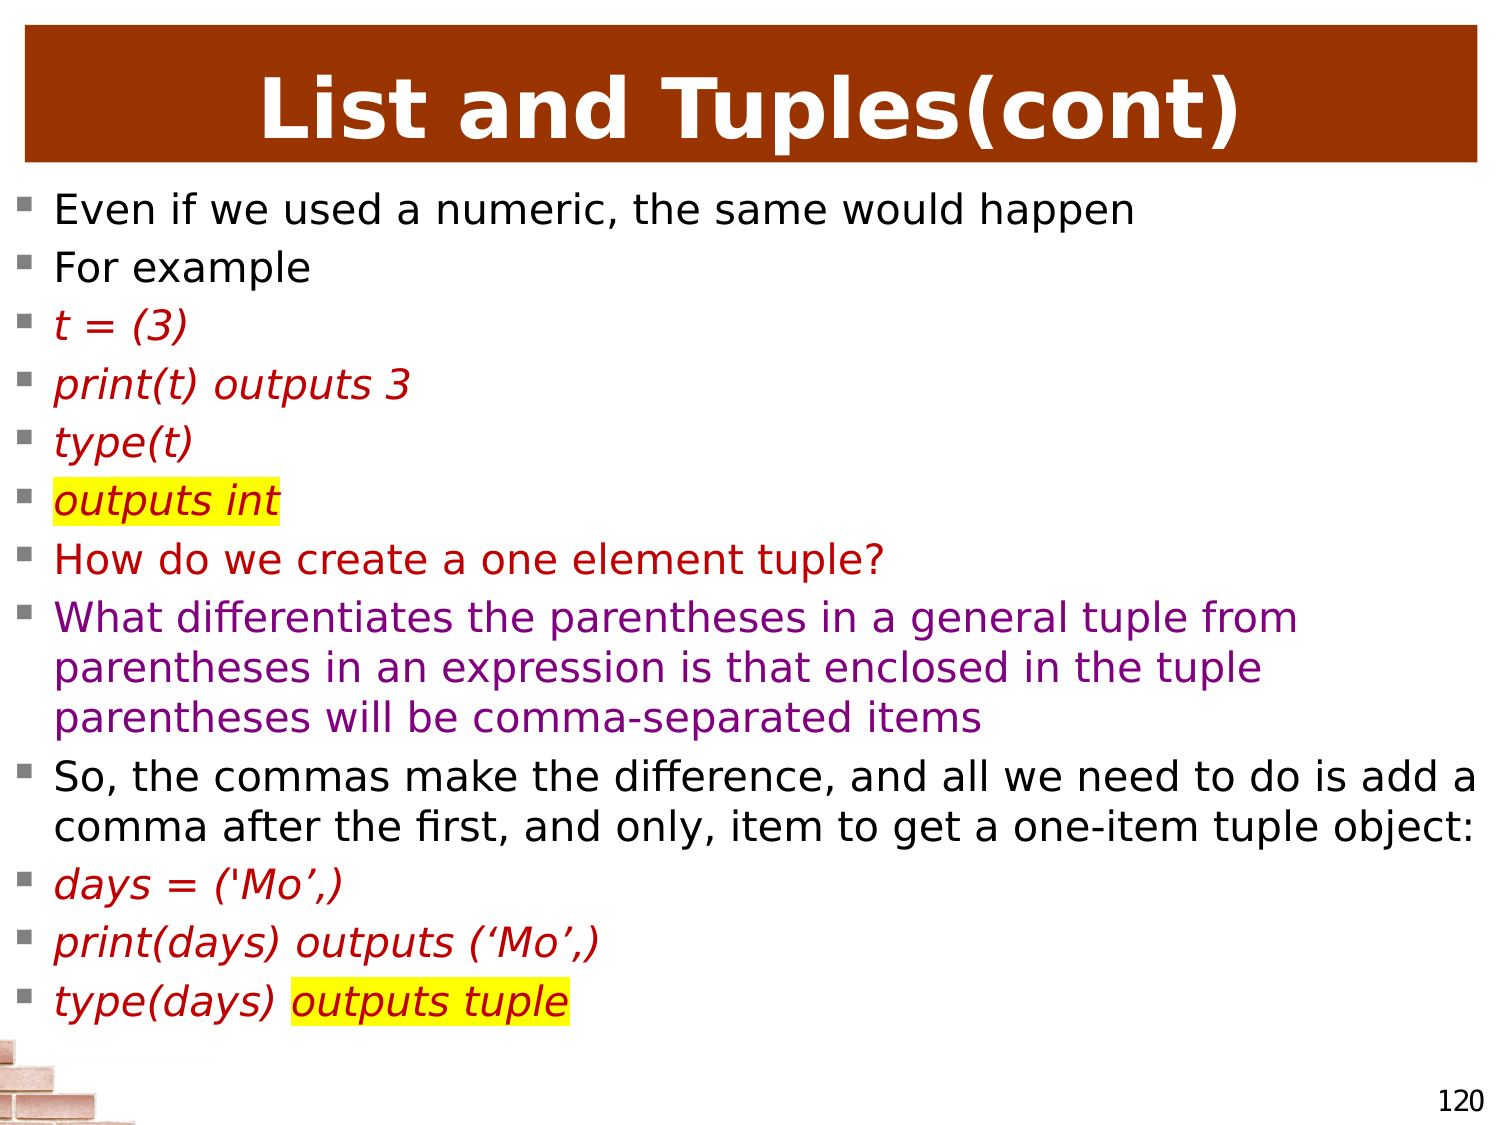

# List and Tuples(cont)
Even if we used a numeric, the same would happen
For example
t = (3)
print(t) outputs 3
type(t)
outputs int
How do we create a one element tuple?
What differentiates the parentheses in a general tuple from parentheses in an expression is that enclosed in the tuple parentheses will be comma-separated items
So, the commas make the difference, and all we need to do is add a comma after the first, and only, item to get a one-item tuple object:
days = ('Mo’,)
print(days) outputs (‘Mo’,)
type(days) outputs tuple
120